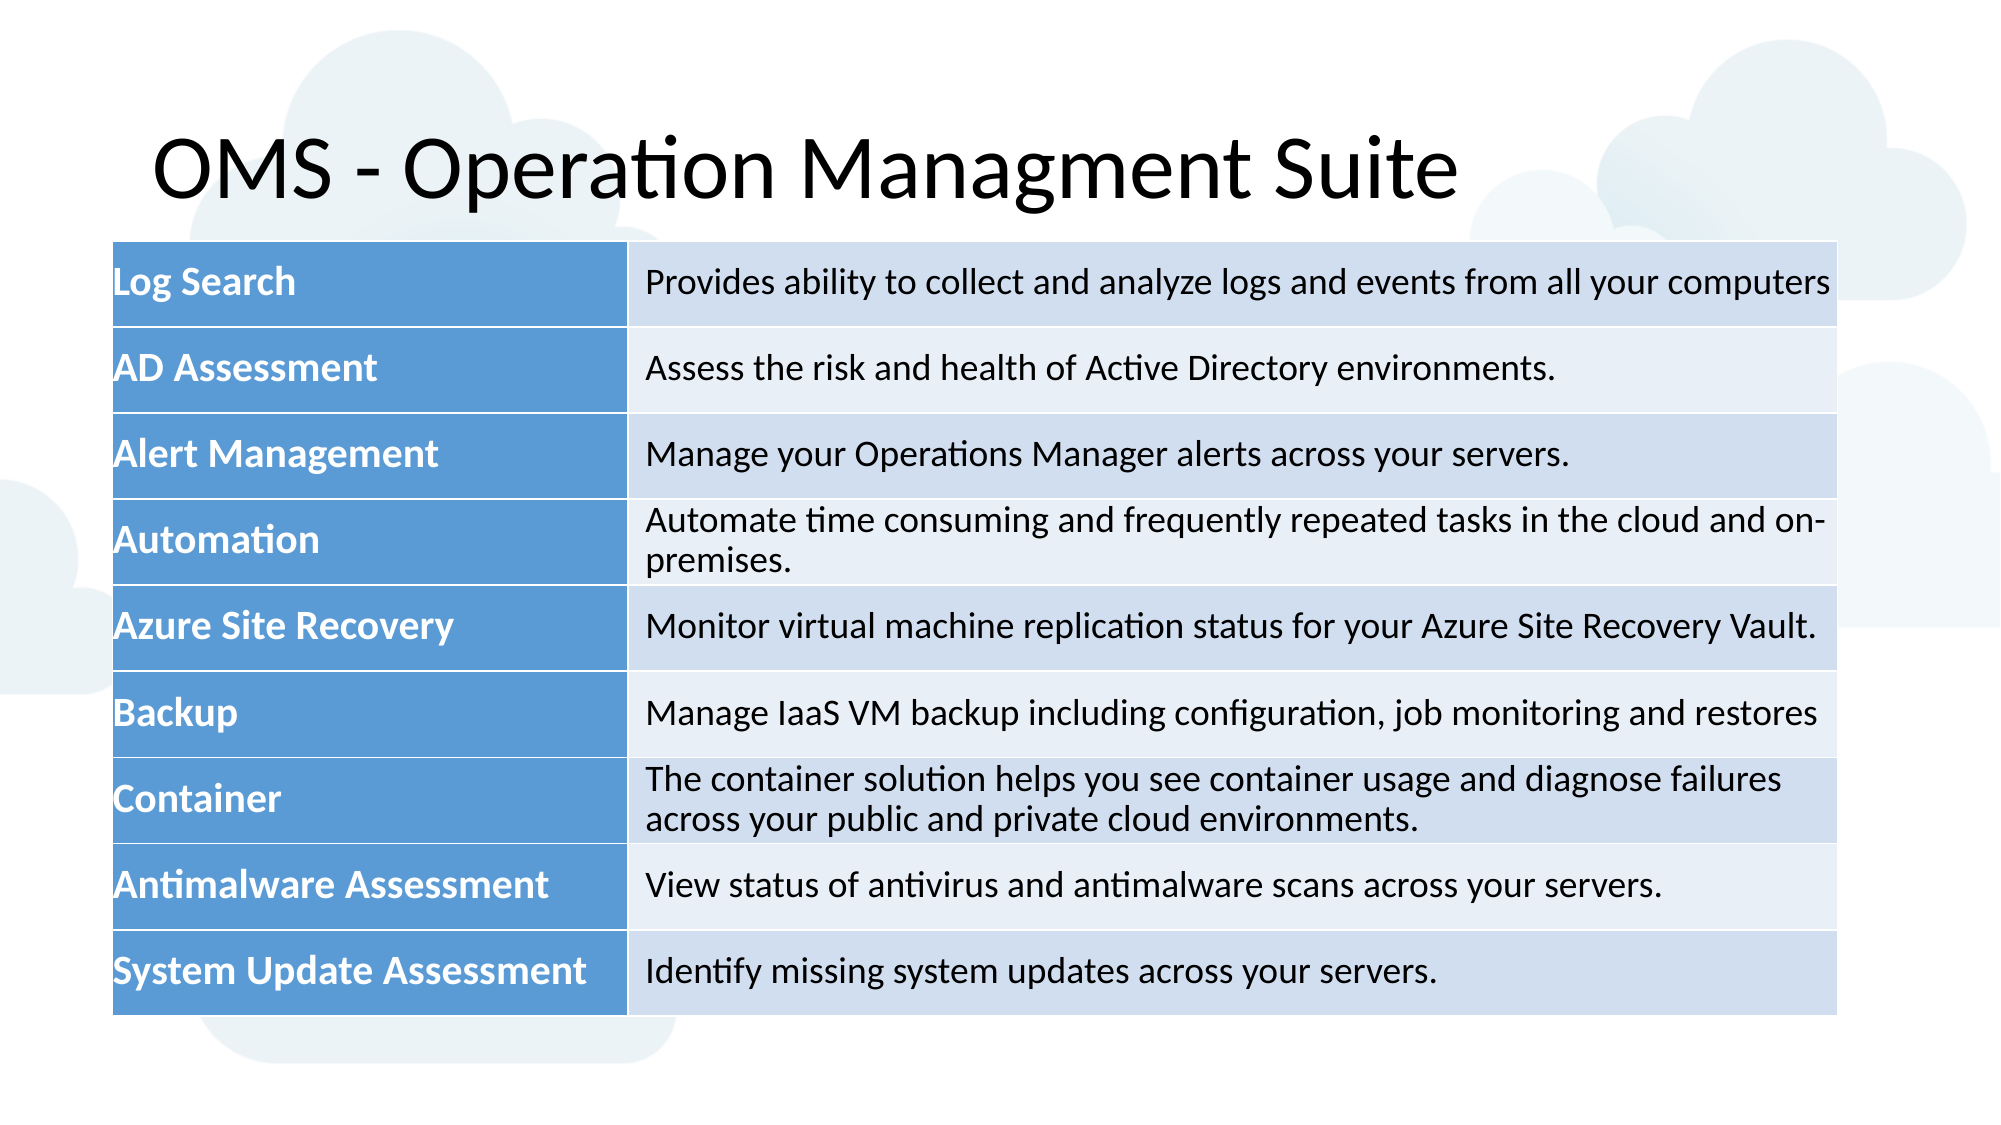

# OMS - Operation Managment Suite
| Log Search | Provides ability to collect and analyze logs and events from all your computers |
| --- | --- |
| AD Assessment | Assess the risk and health of Active Directory environments. |
| Alert Management | Manage your Operations Manager alerts across your servers. |
| Automation | Automate time consuming and frequently repeated tasks in the cloud and on-premises. |
| Azure Site Recovery | Monitor virtual machine replication status for your Azure Site Recovery Vault. |
| Backup | Manage IaaS VM backup including configuration, job monitoring and restores |
| Container | The container solution helps you see container usage and diagnose failures across your public and private cloud environments. |
| Antimalware Assessment | View status of antivirus and antimalware scans across your servers. |
| System Update Assessment | Identify missing system updates across your servers. |